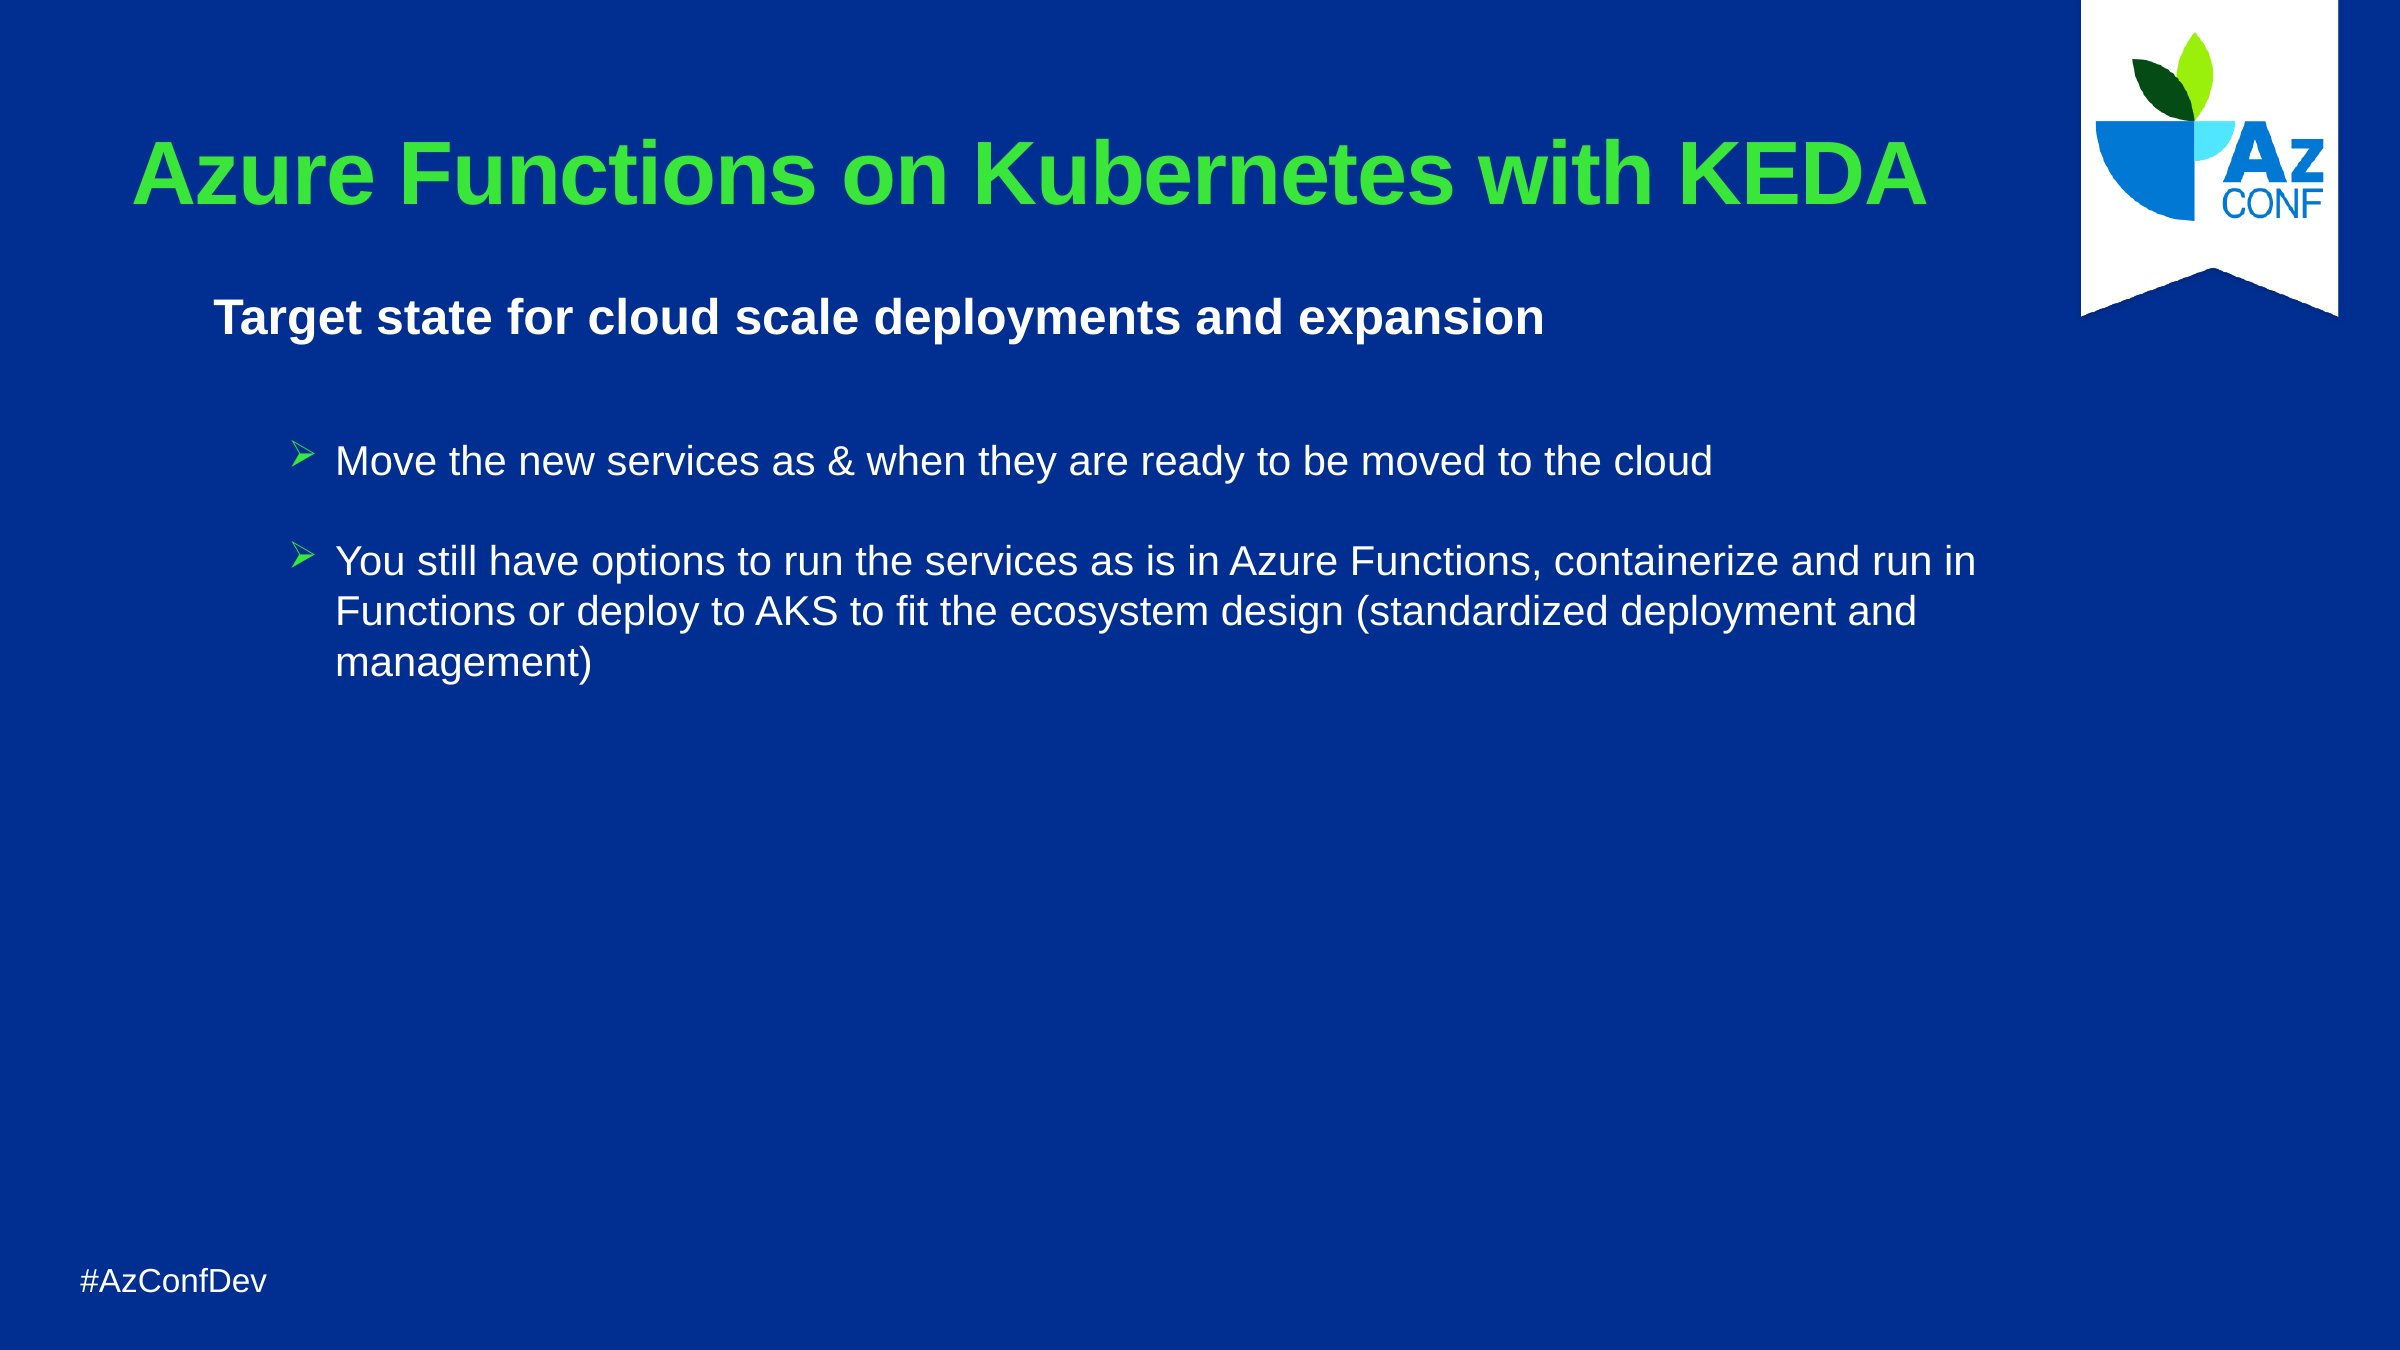

# Azure Functions on Kubernetes with KEDA
Target state for cloud scale deployments and expansion

Move the new services as & when they are ready to be moved to the cloud

You still have options to run the services as is in Azure Functions, containerize and run in Functions or deploy to AKS to fit the ecosystem design (standardized deployment and management)